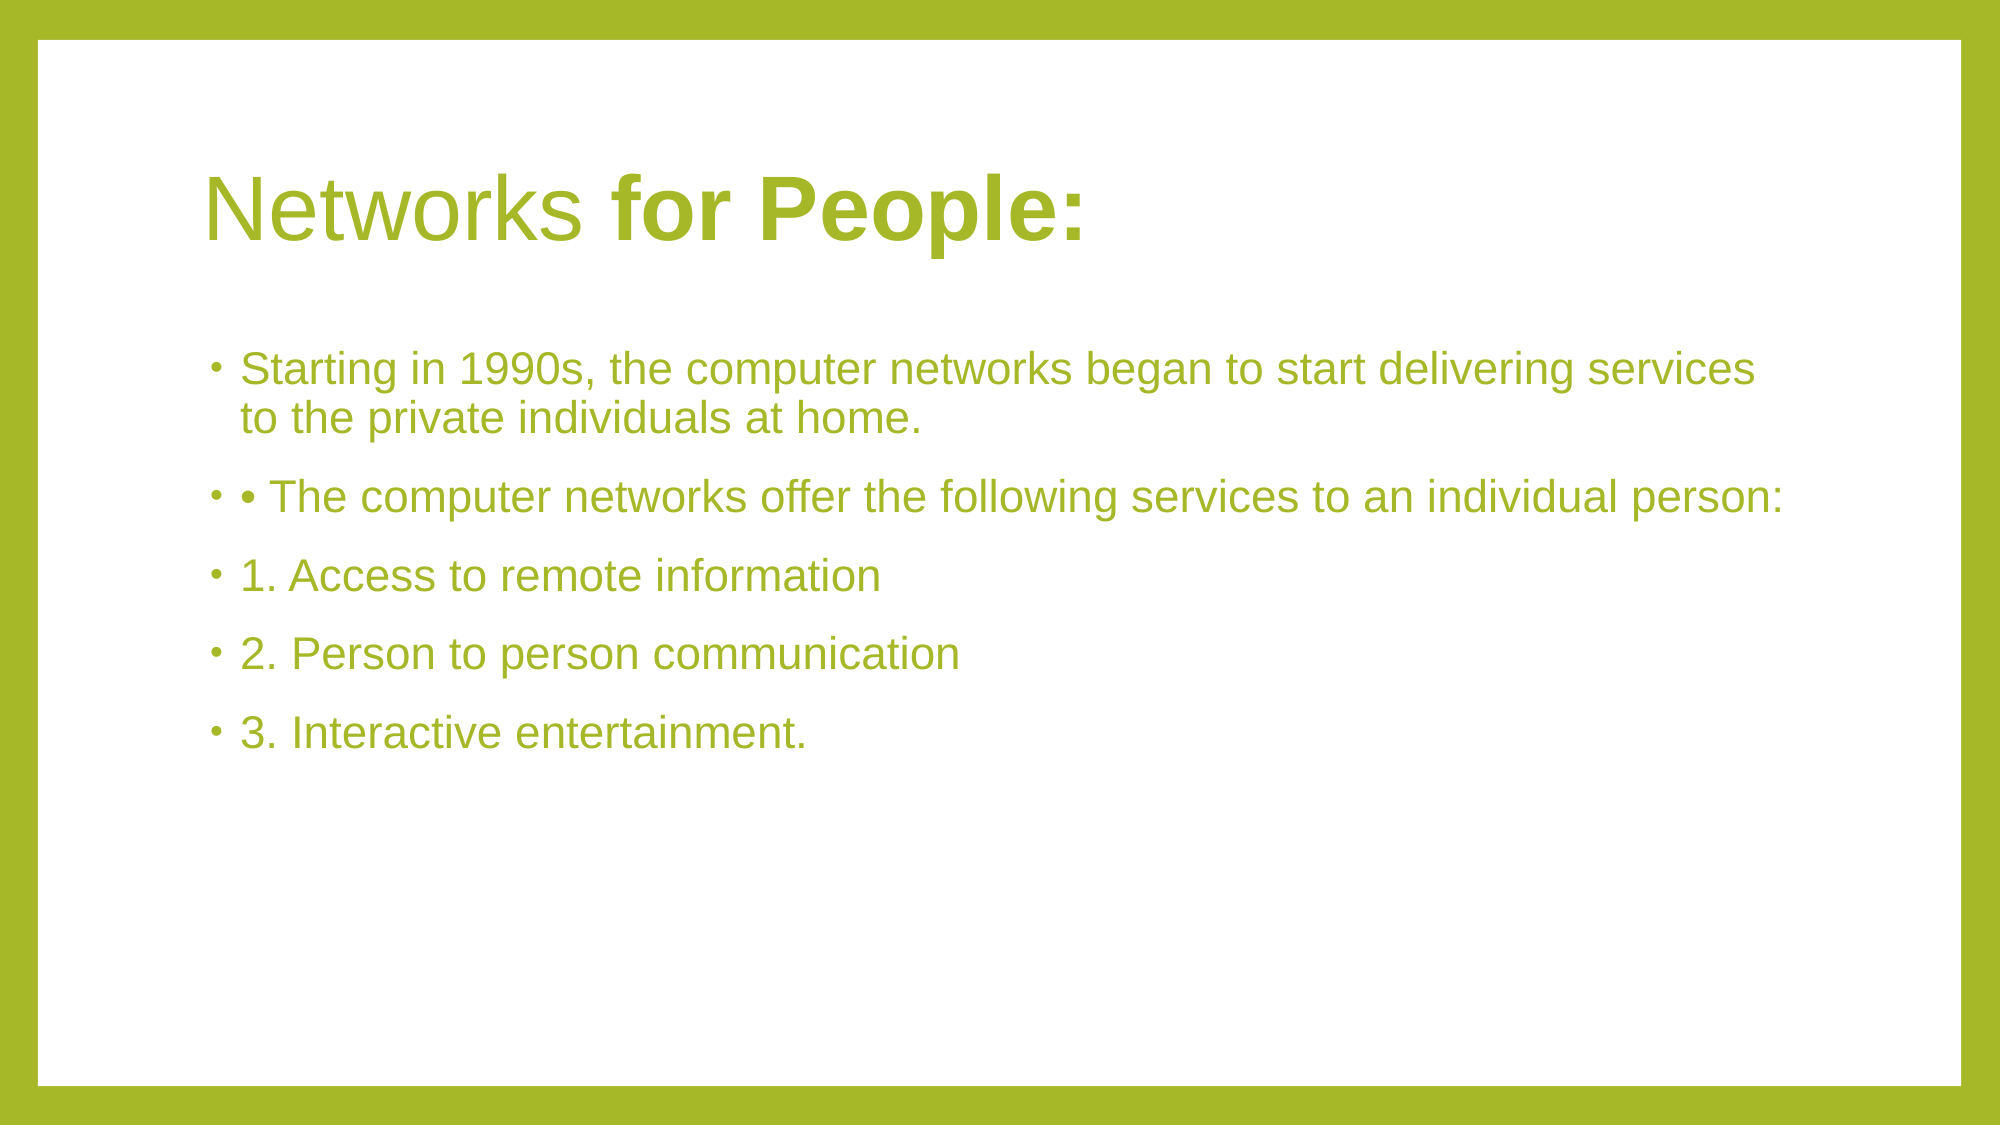

# Networks for People:
Starting in 1990s, the computer networks began to start delivering services to the private individuals at home.
• The computer networks offer the following services to an individual person:
1. Access to remote information
2. Person to person communication
3. Interactive entertainment.